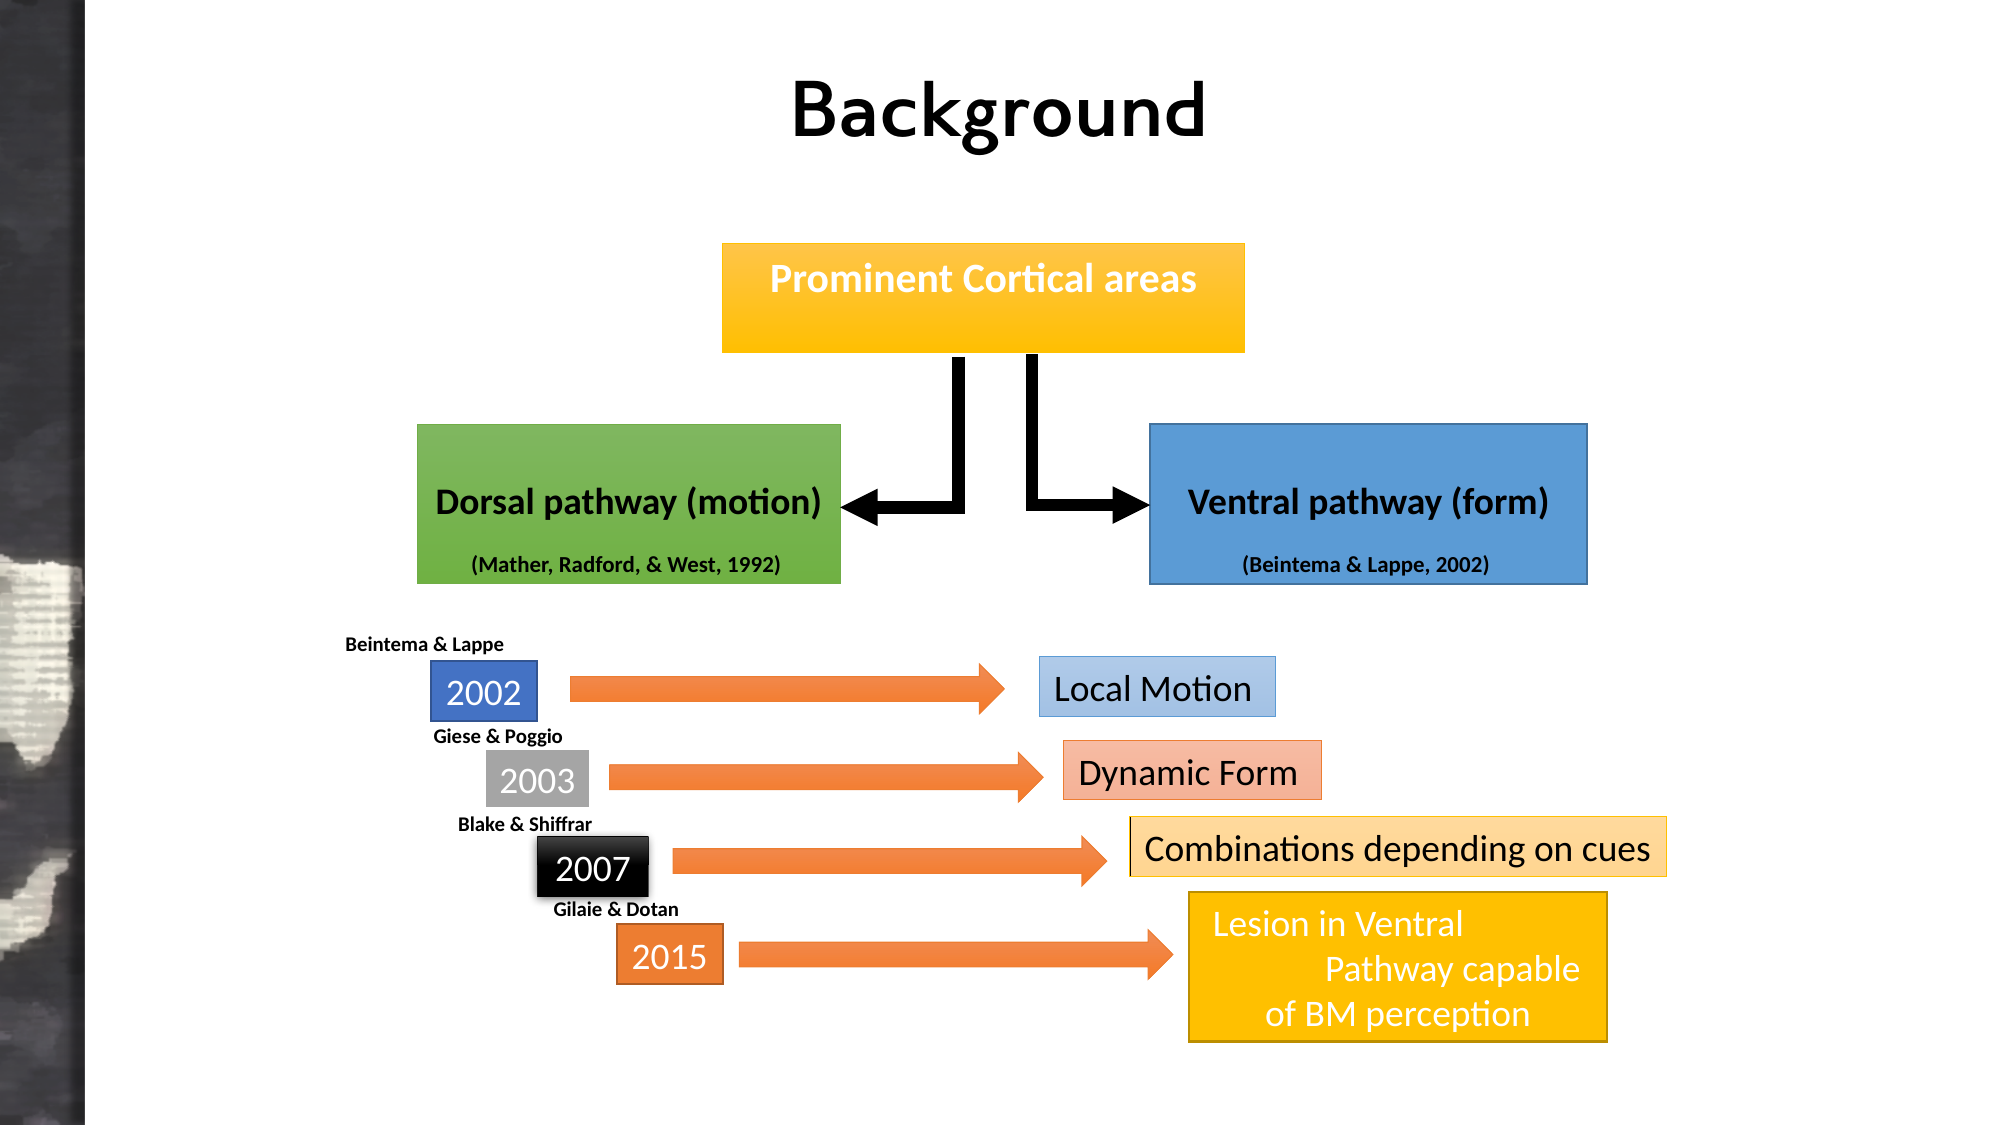

# Background
Prominent Cortical areas

Ventral pathway (form)
(Beintema & Lappe, 2002)
Dorsal pathway (motion) (Mather, Radford, & West, 1992)
Local Motion
2002

Giese & Poggio
Dynamic Form
2003

Blake & Shiffrar
Combinations depending on cues

2007
Gilaie & Dotan
 Lesion in Ventral                             Pathway capable of BM perception
2015

Beintema & Lappe